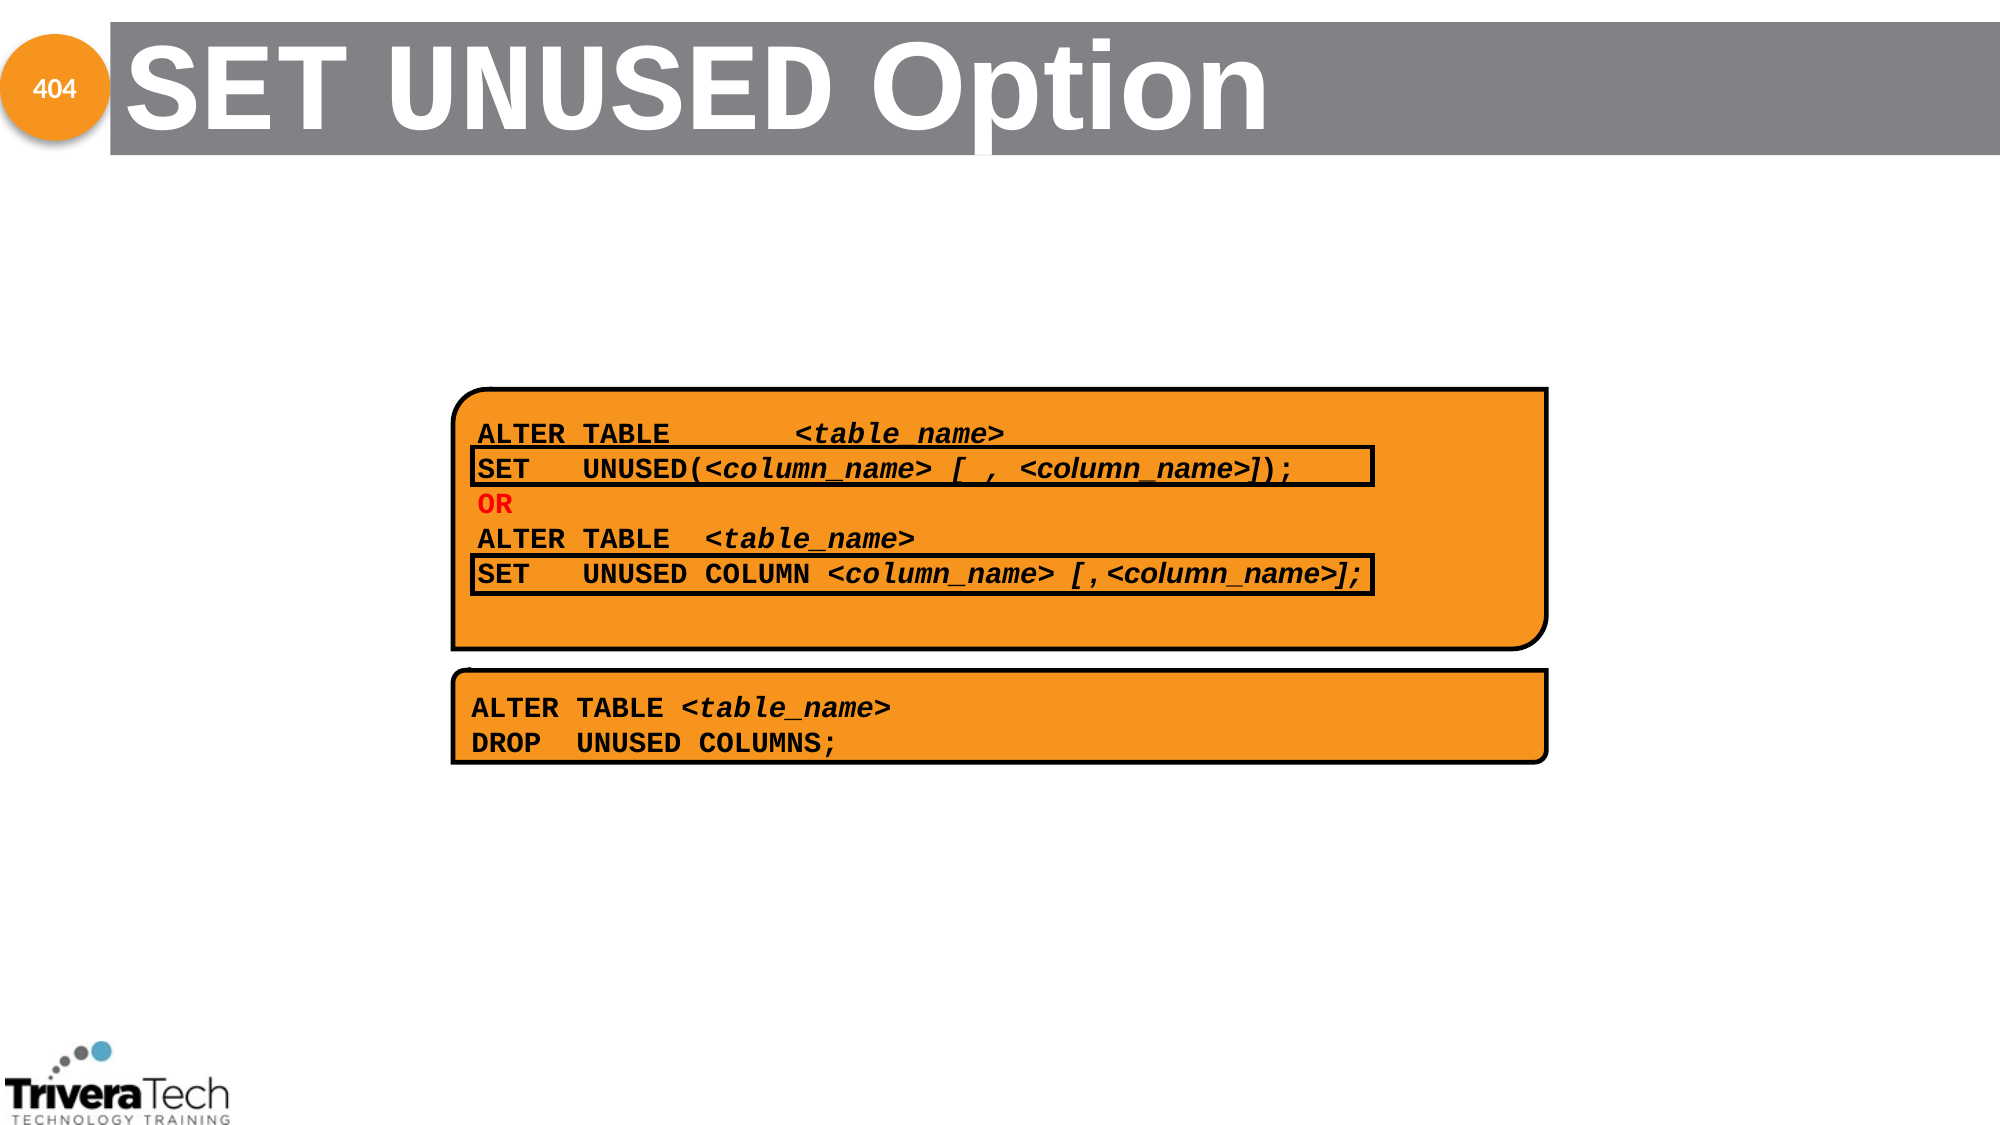

# SET UNUSED Option
404

ALTER TABLE	 <table_name>
SET   UNUSED(<column_name> [ , <column_name>]);
OR
ALTER TABLE  <table_name>
SET   UNUSED COLUMN <column_name> [ , <column_name>];

ALTER TABLE <table_name>
DROP  UNUSED COLUMNS;